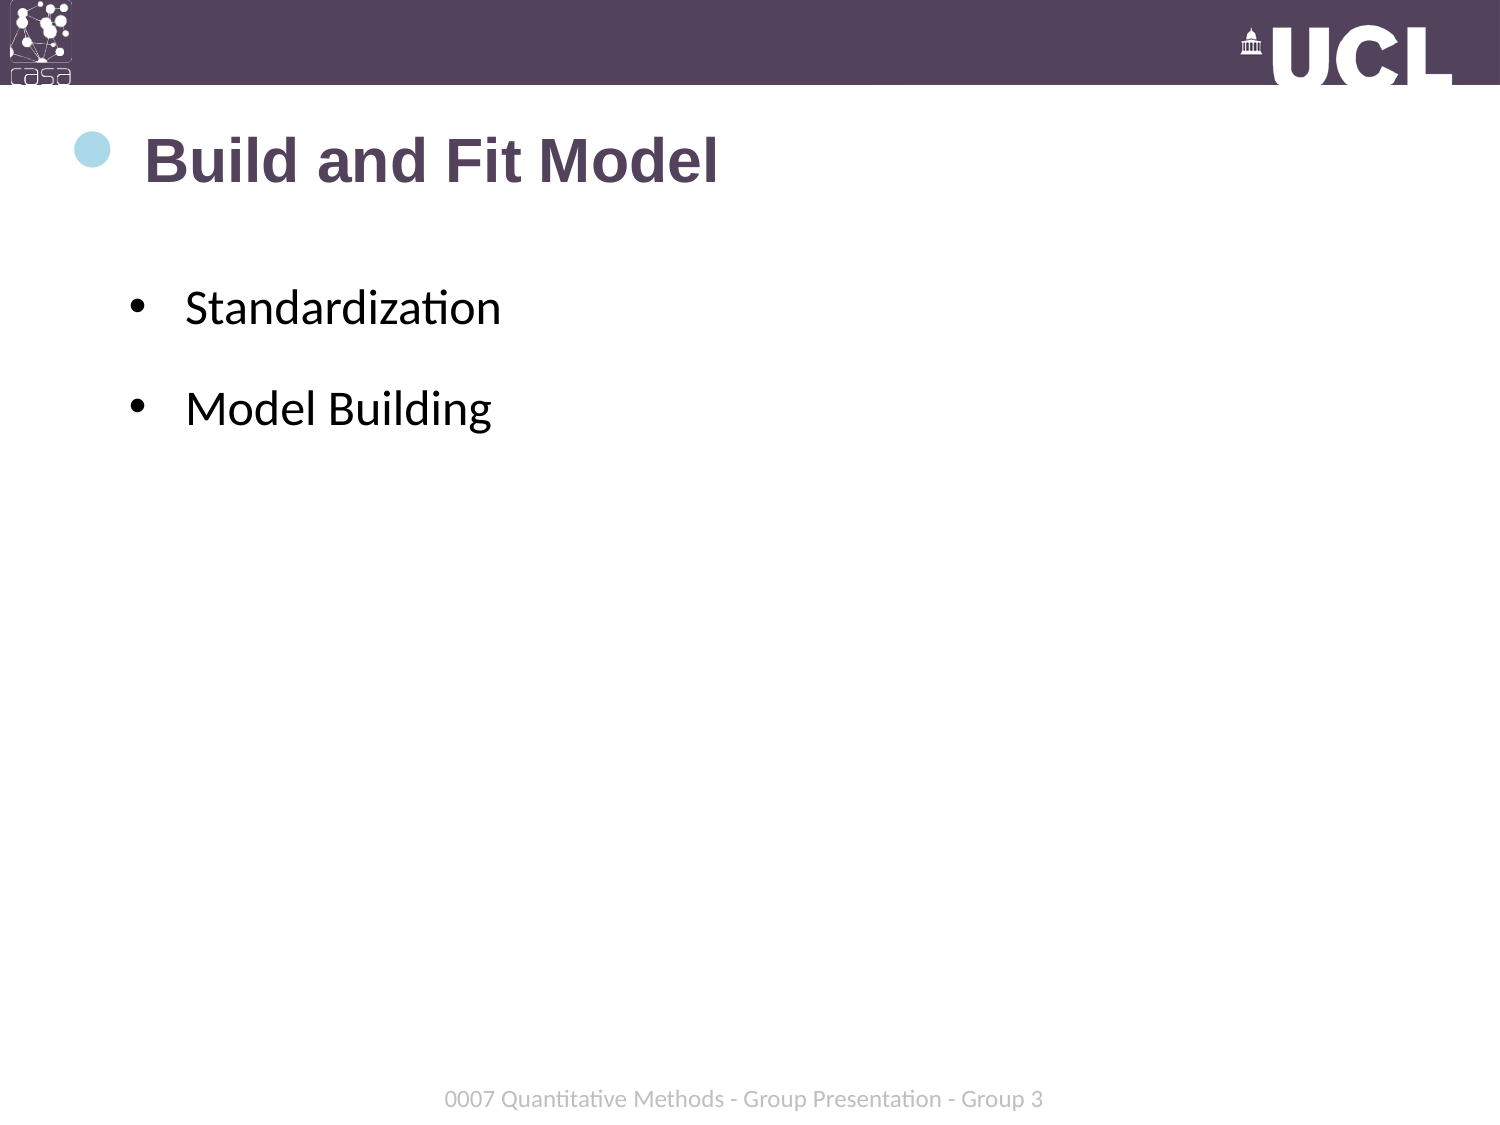

# Build and Fit Model
Standardization
Model Building